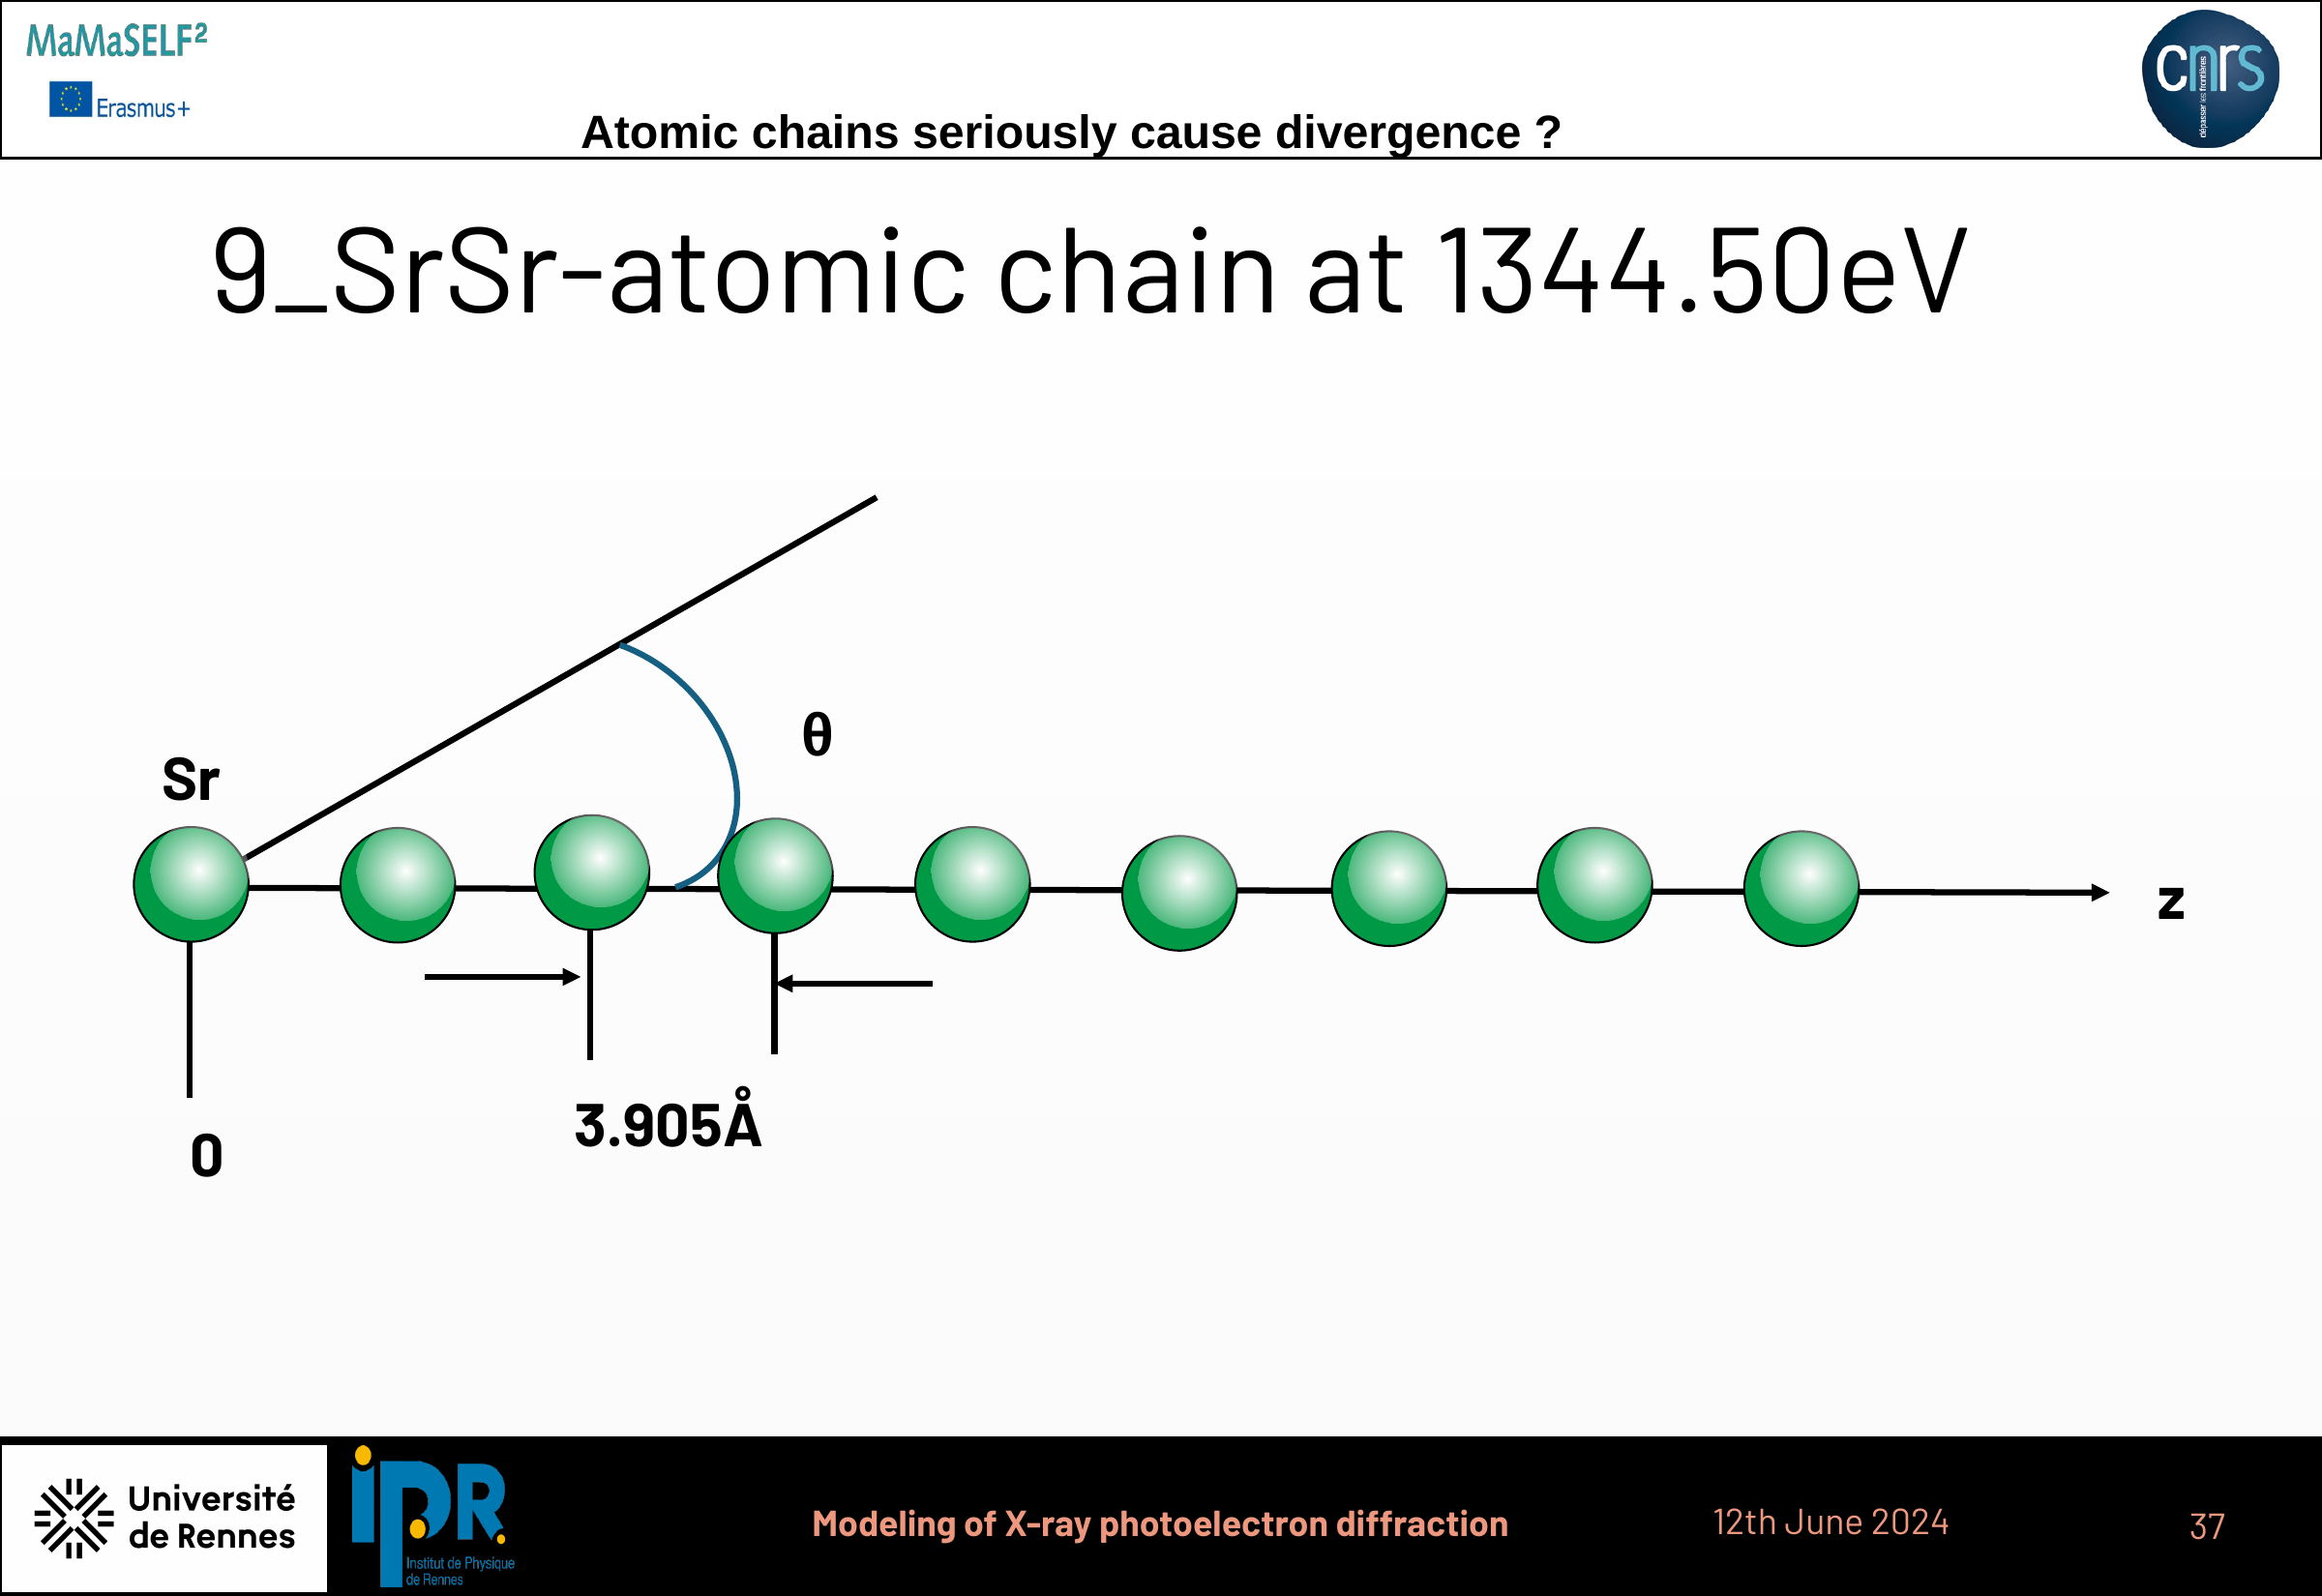

Atomic chains seriously cause divergence ?
9_SrSr-atomic chain at 1344.50eV

θ
Sr

z
3.905Å
0
12th June 2024
Modeling of X-ray photoelectron diffraction
37